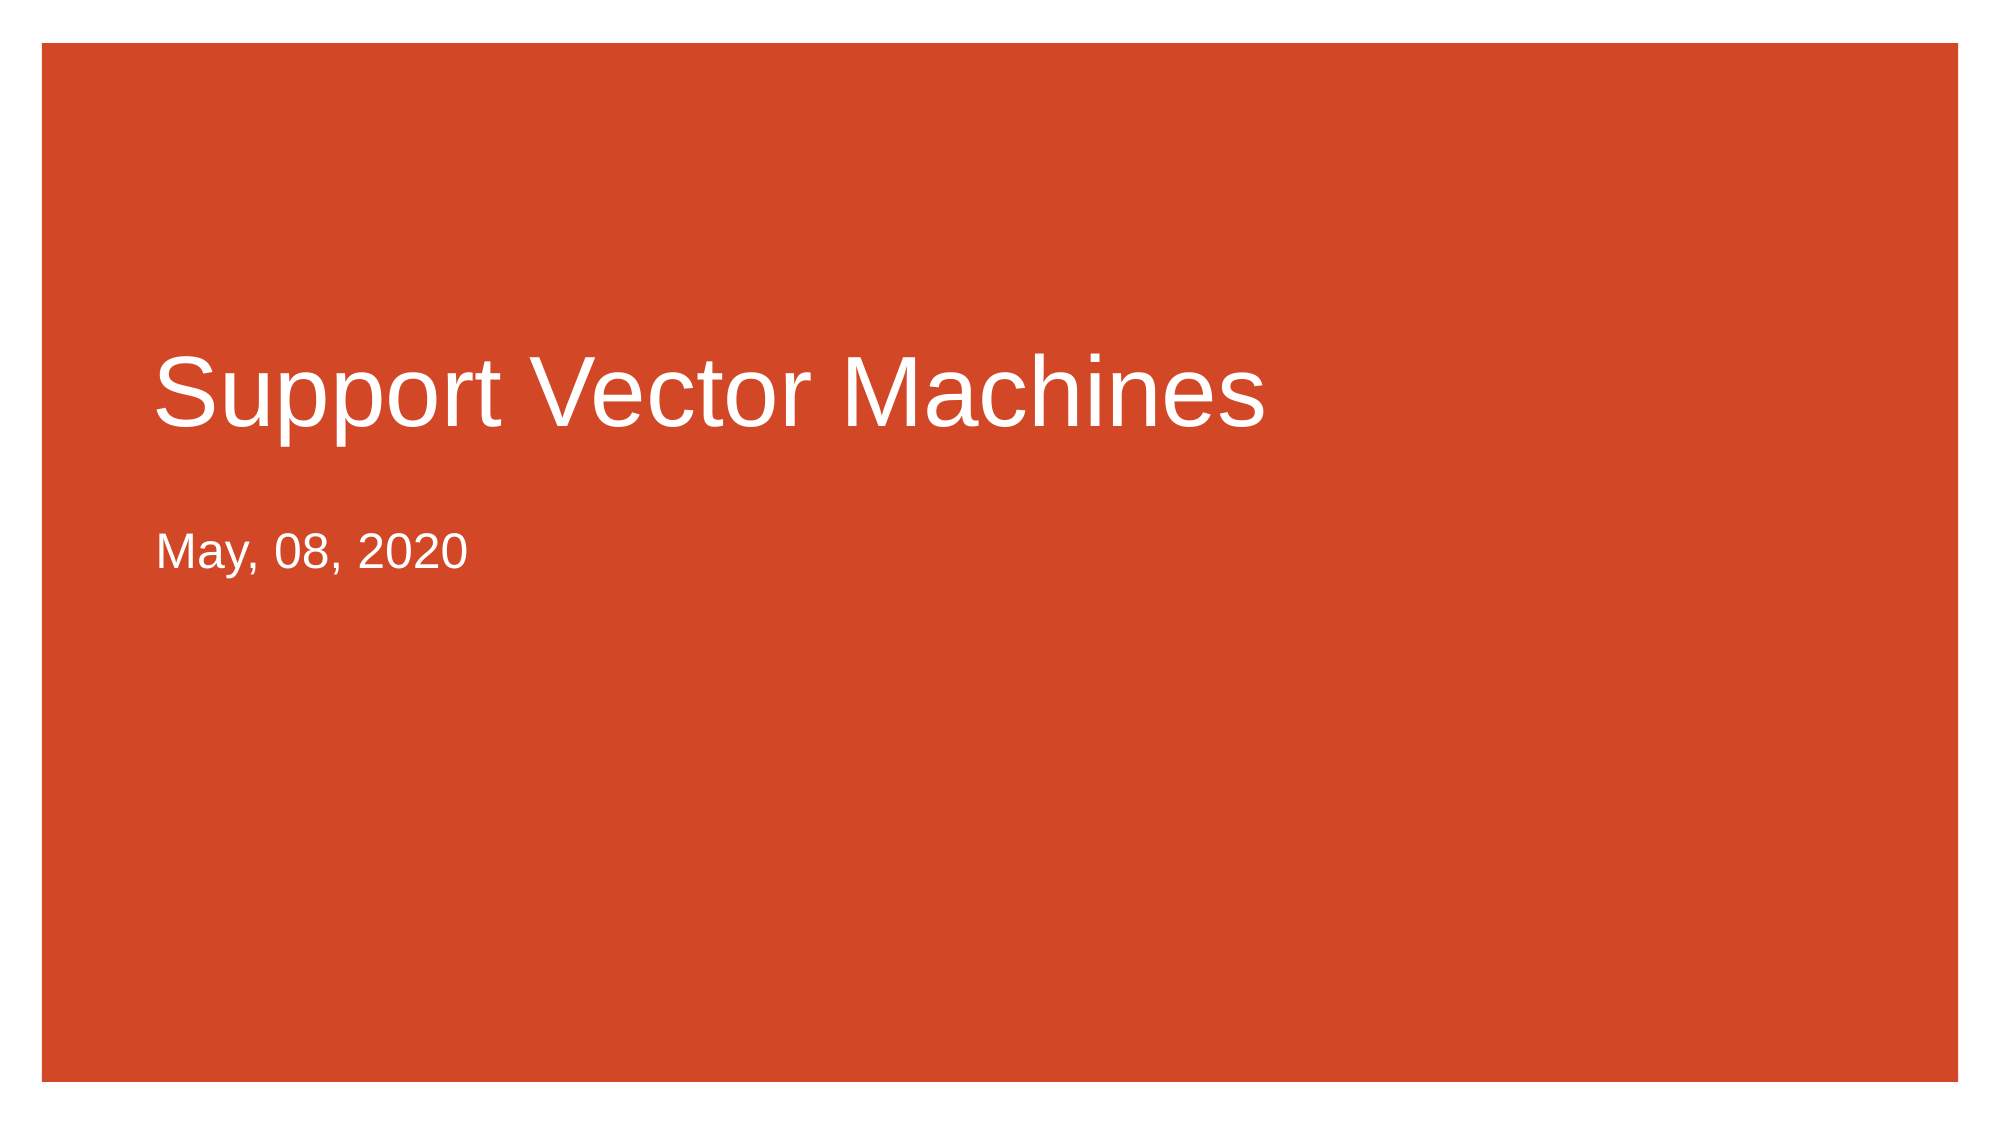

# Support Vector Machines
May, 08, 2020